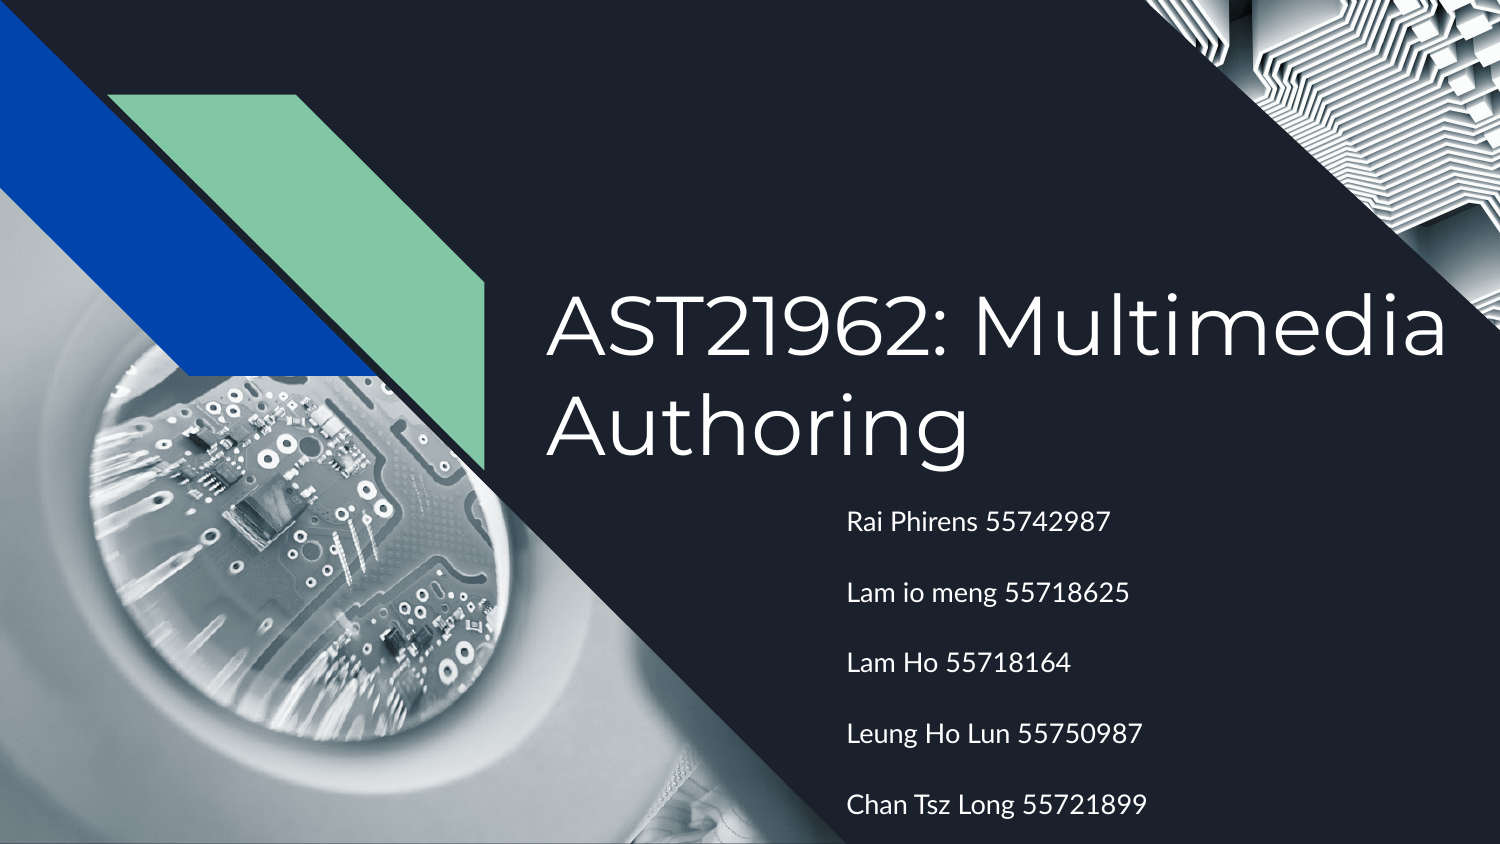

# AST21962: Multimedia Authoring
Rai Phirens 55742987
Lam io meng 55718625
Lam Ho 55718164
Leung Ho Lun 55750987
Chan Tsz Long 55721899